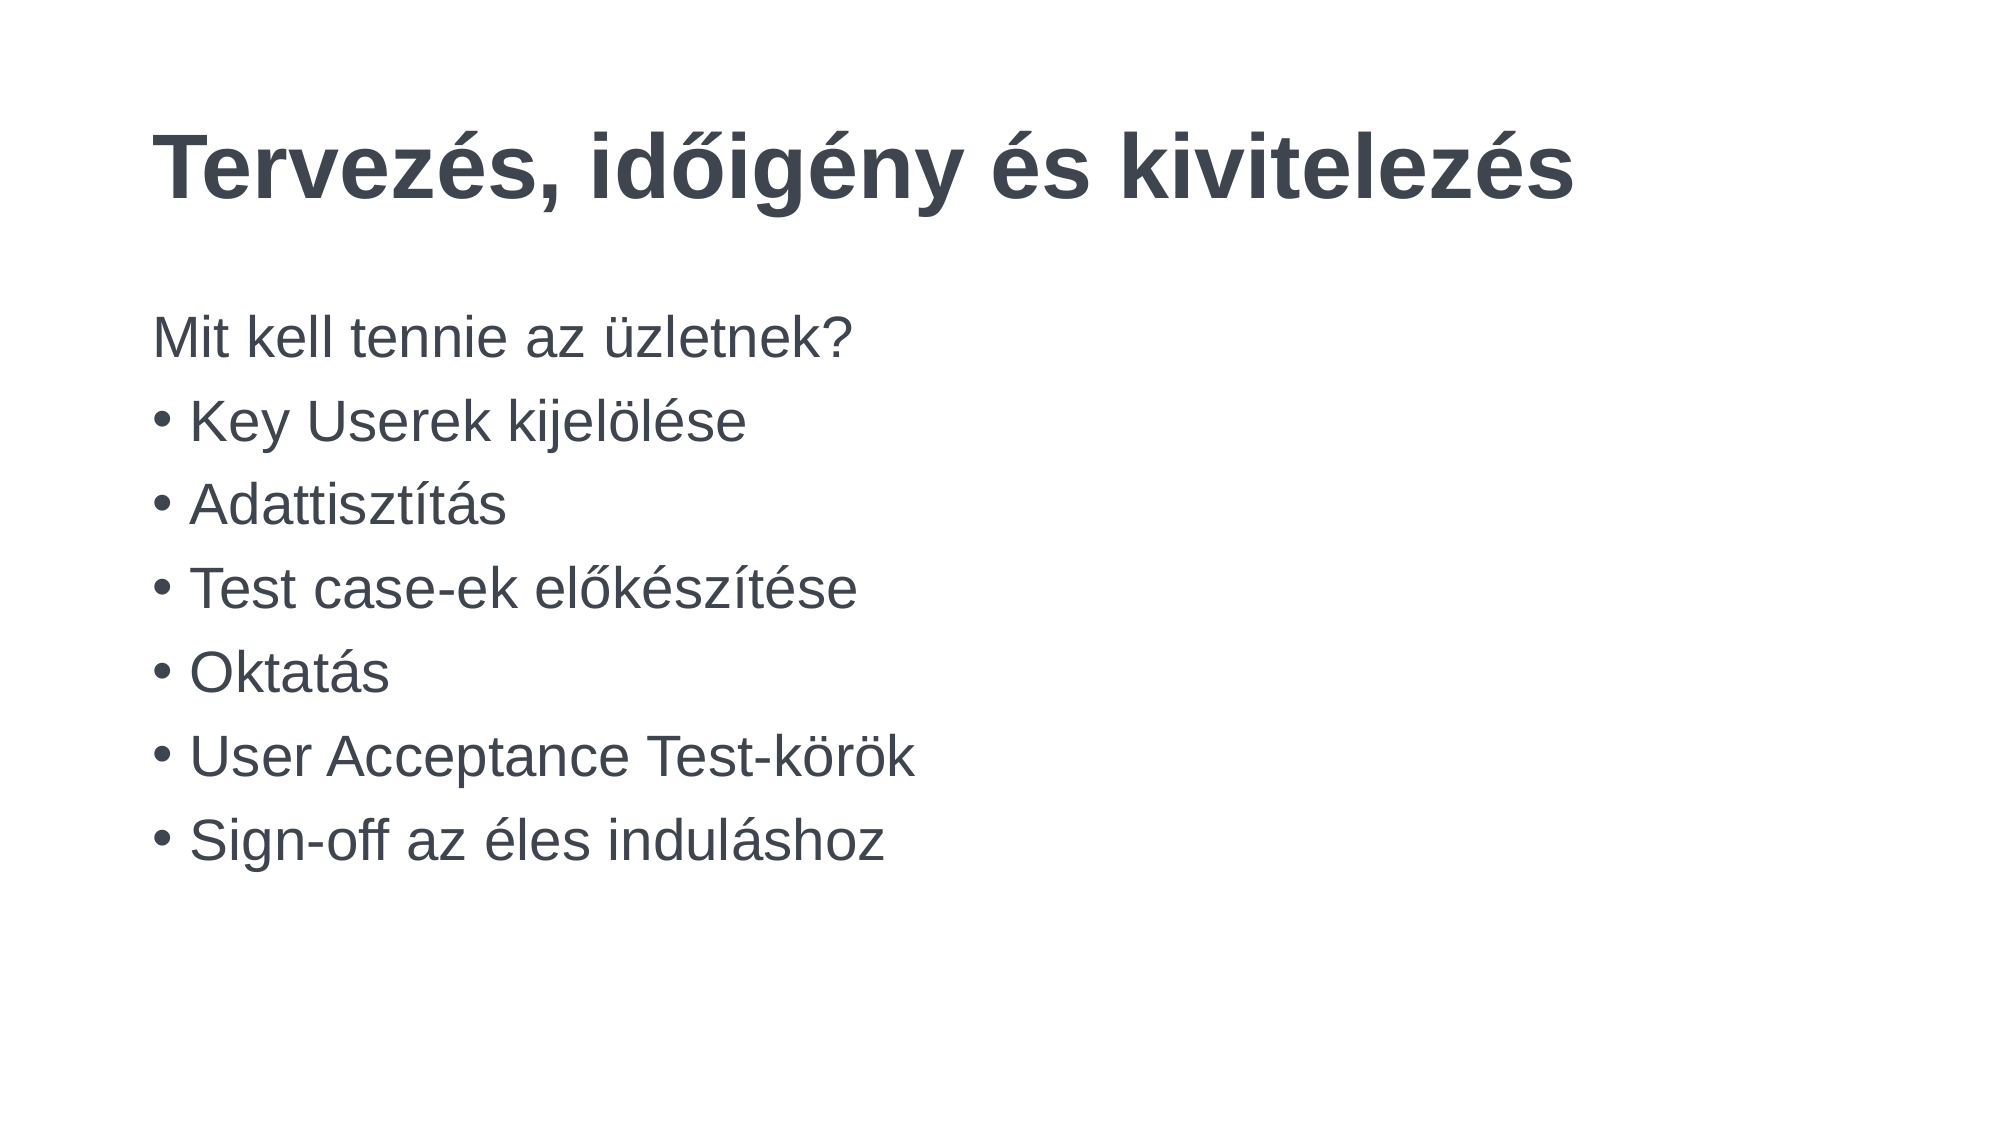

# Tervezés, időigény és kivitelezés
Mit kell tennie az üzletnek?
Key Userek kijelölése
Adattisztítás
Test case-ek előkészítése
Oktatás
User Acceptance Test-körök
Sign-off az éles induláshoz